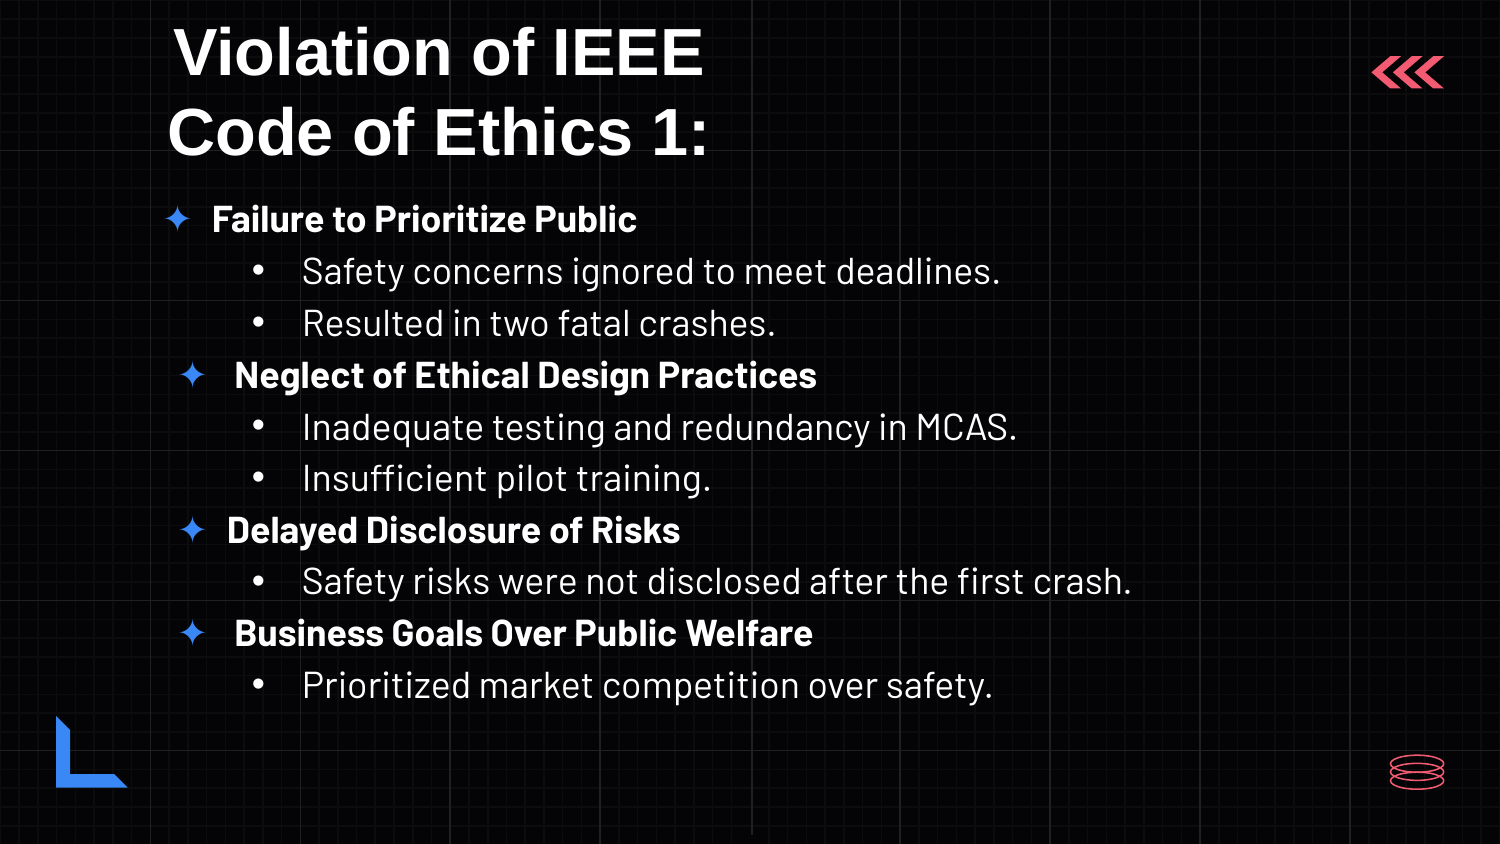

# Violation of IEEE Code of Ethics 1:
Failure to Prioritize Public
Safety concerns ignored to meet deadlines.
Resulted in two fatal crashes.
 Neglect of Ethical Design Practices
Inadequate testing and redundancy in MCAS.
Insufficient pilot training.
Delayed Disclosure of Risks
Safety risks were not disclosed after the first crash.
 Business Goals Over Public Welfare
Prioritized market competition over safety.